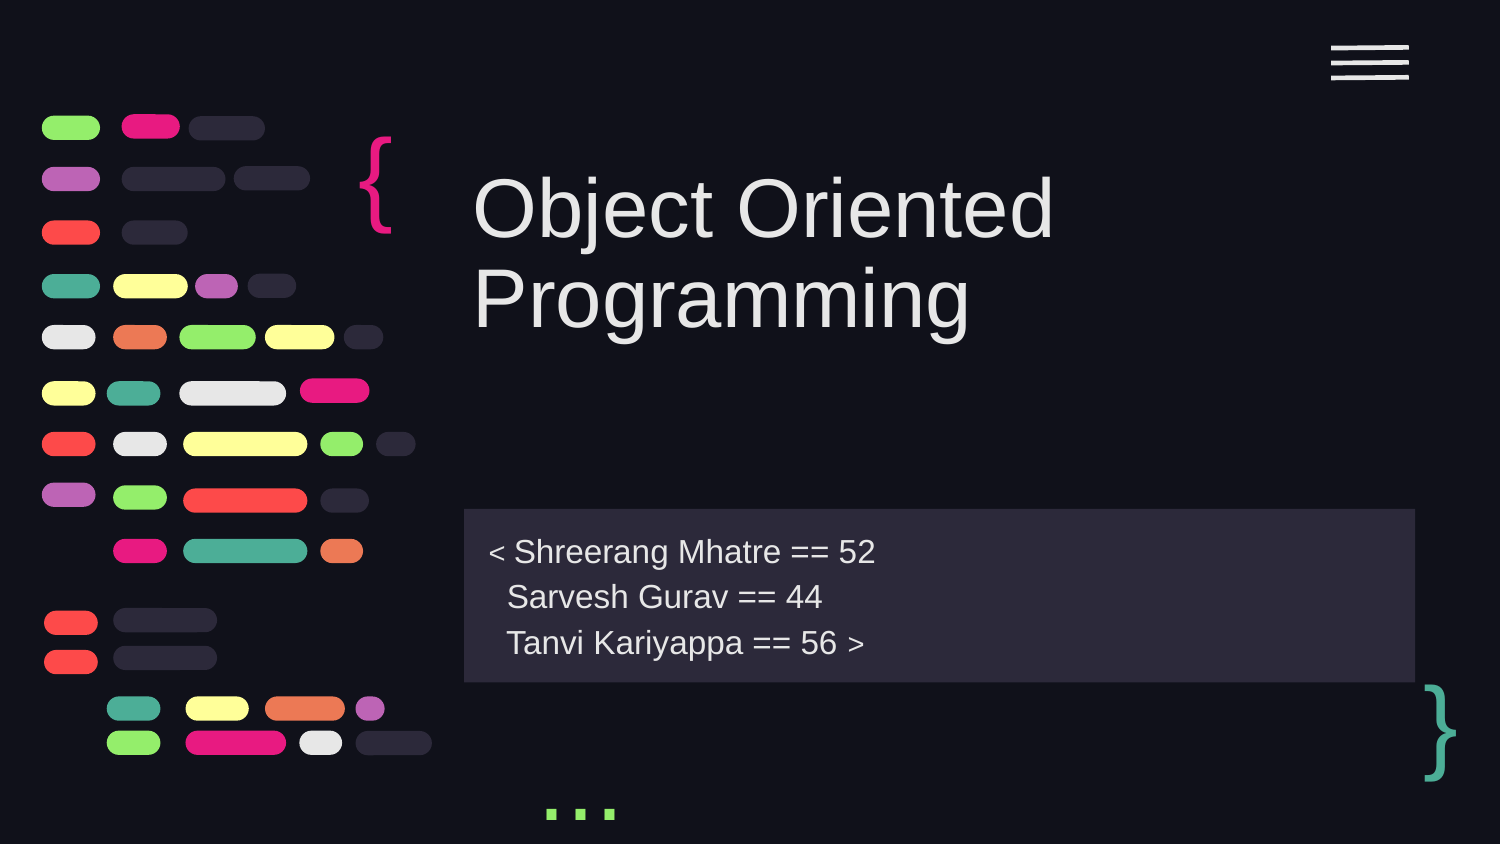

{

# Object Oriented Programming
 < Shreerang Mhatre == 52
   Sarvesh Gurav == 44
   Tanvi Kariyappa == 56 >
}
...